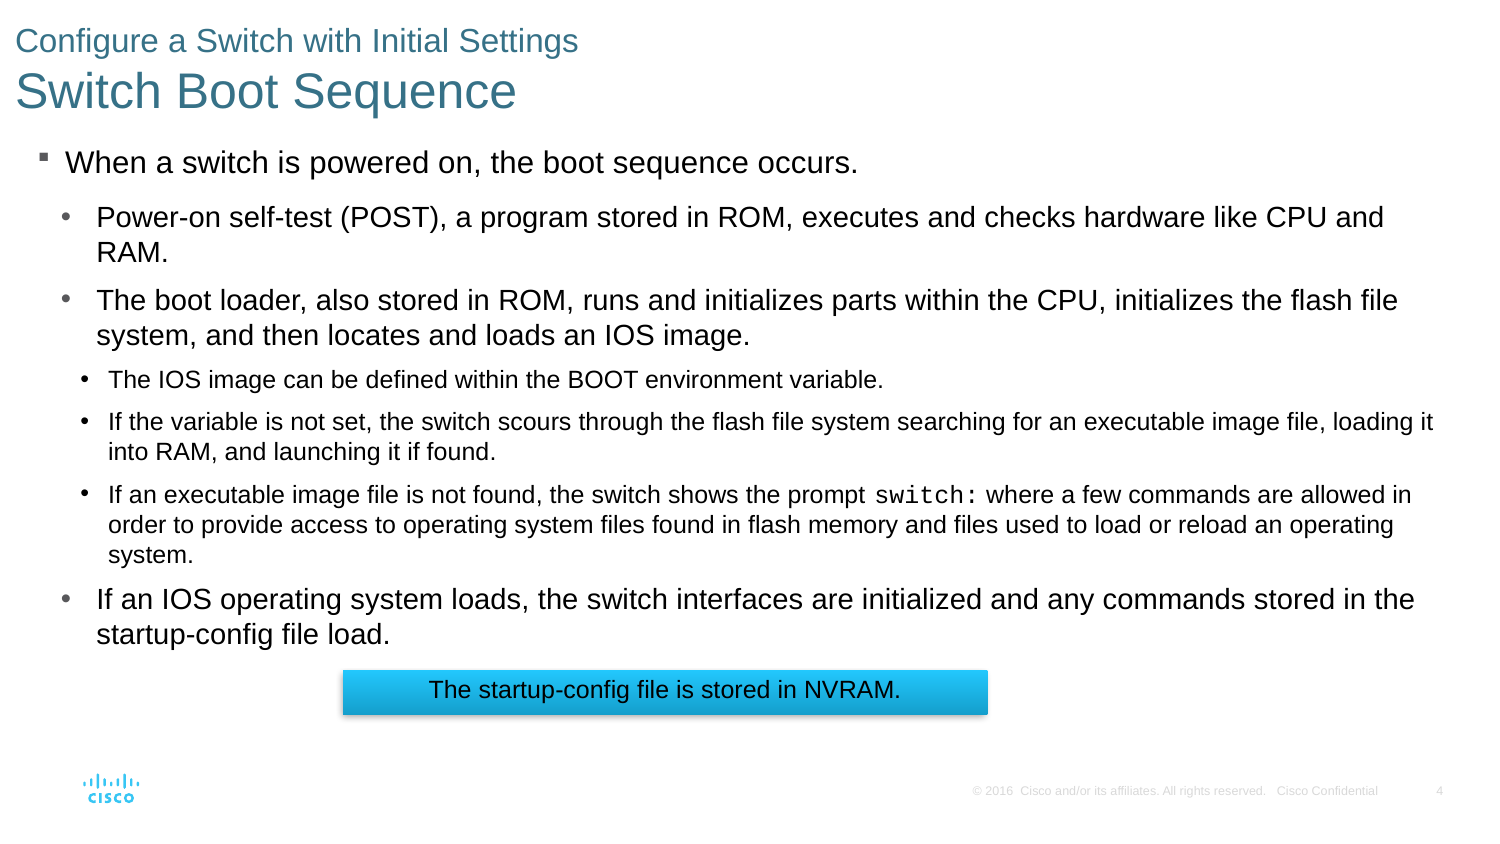

# Configure a Switch with Initial Settings Switch Boot Sequence
When a switch is powered on, the boot sequence occurs.
Power-on self-test (POST), a program stored in ROM, executes and checks hardware like CPU and RAM.
The boot loader, also stored in ROM, runs and initializes parts within the CPU, initializes the flash file system, and then locates and loads an IOS image.
The IOS image can be defined within the BOOT environment variable.
If the variable is not set, the switch scours through the flash file system searching for an executable image file, loading it into RAM, and launching it if found.
If an executable image file is not found, the switch shows the prompt switch: where a few commands are allowed in order to provide access to operating system files found in flash memory and files used to load or reload an operating system.
If an IOS operating system loads, the switch interfaces are initialized and any commands stored in the startup-config file load.

The startup-config file is stored in NVRAM.